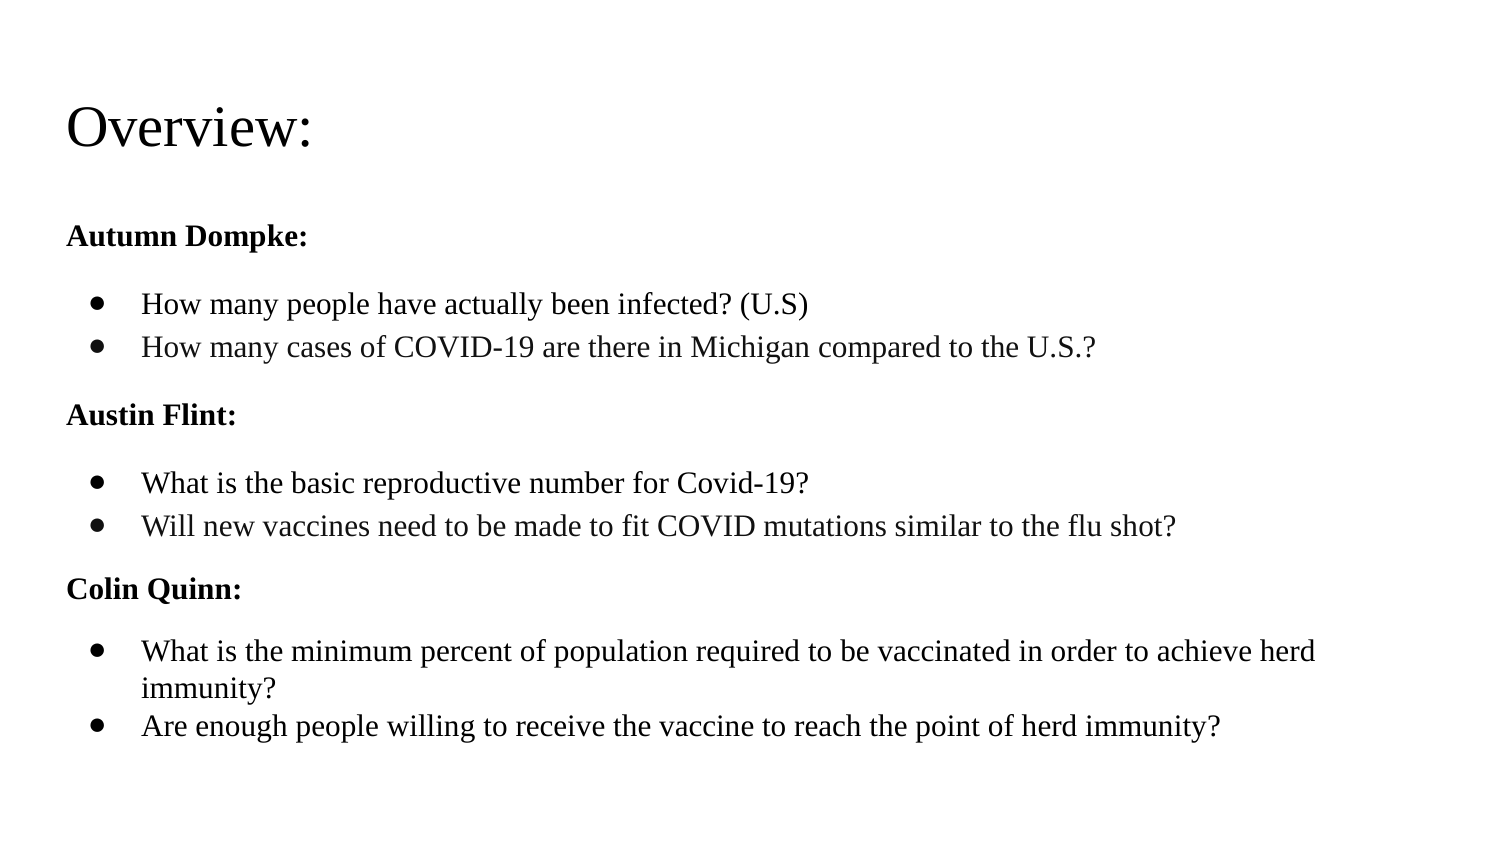

# Overview:
Autumn Dompke:
How many people have actually been infected? (U.S)
How many cases of COVID-19 are there in Michigan compared to the U.S.?
Austin Flint:
What is the basic reproductive number for Covid-19?
Will new vaccines need to be made to fit COVID mutations similar to the flu shot?
Colin Quinn:
What is the minimum percent of population required to be vaccinated in order to achieve herd immunity?
Are enough people willing to receive the vaccine to reach the point of herd immunity?